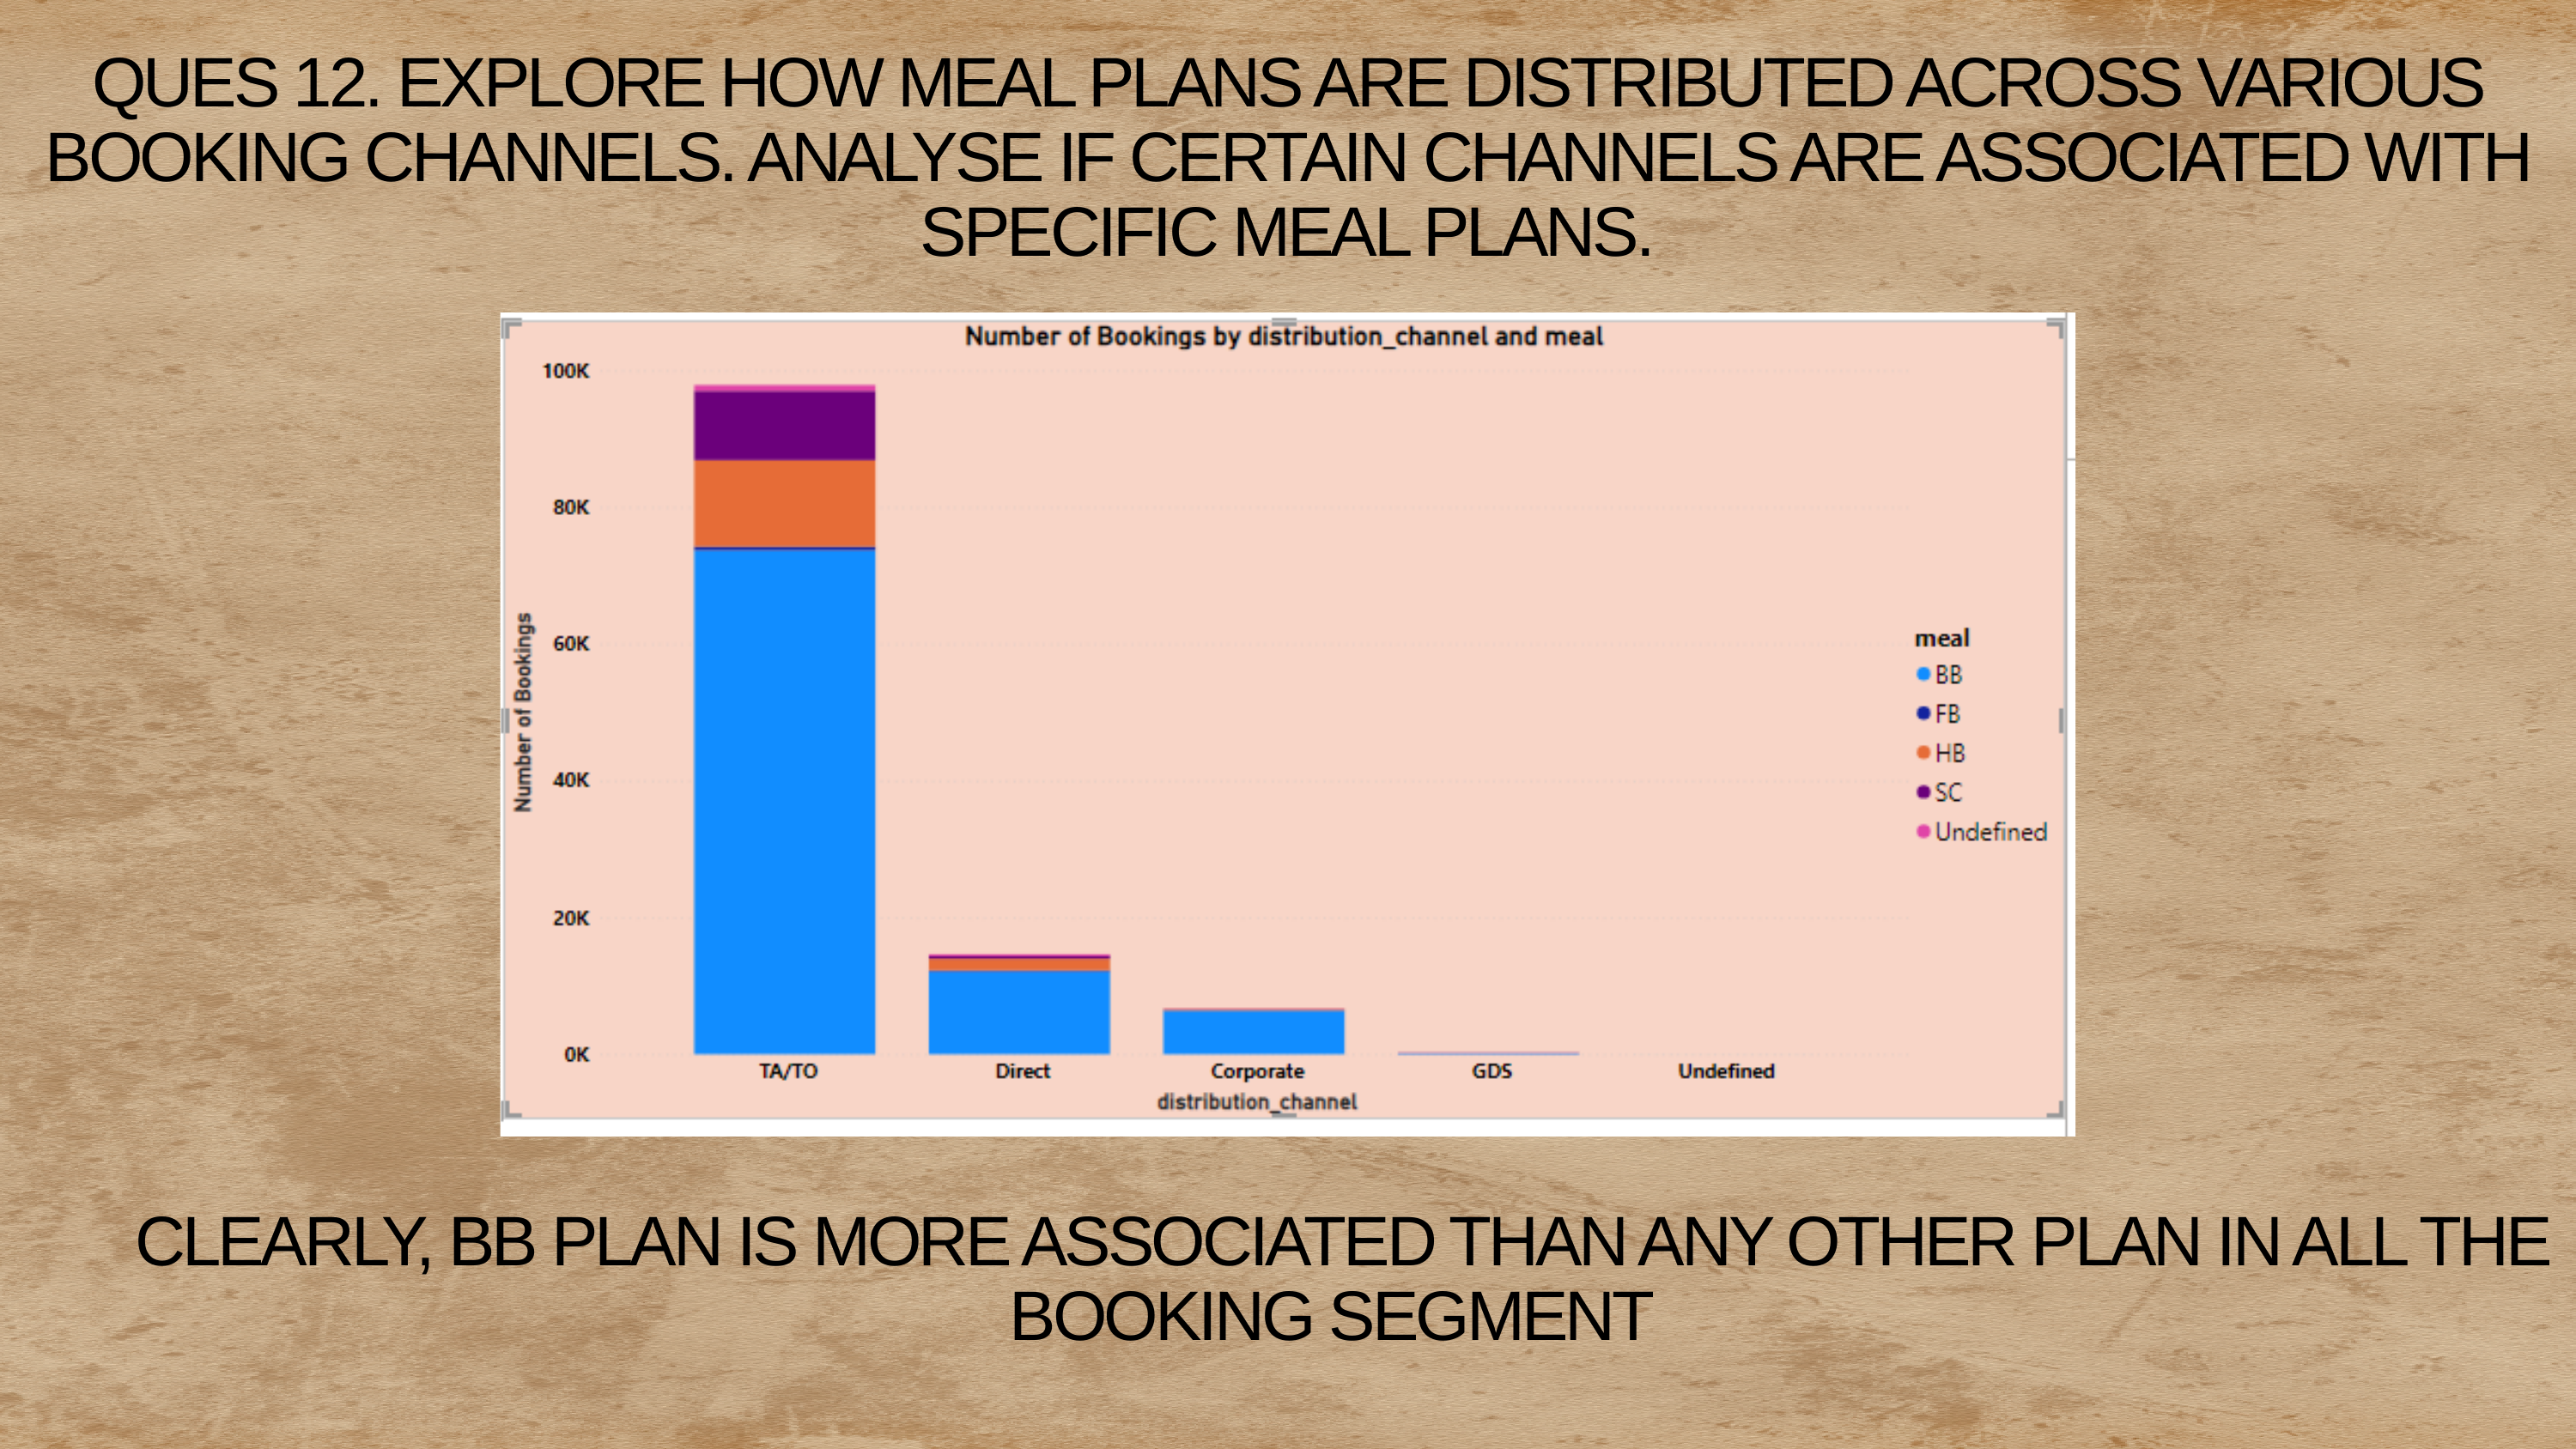

QUES 12. EXPLORE HOW MEAL PLANS ARE DISTRIBUTED ACROSS VARIOUS BOOKING CHANNELS. ANALYSE IF CERTAIN CHANNELS ARE ASSOCIATED WITH SPECIFIC MEAL PLANS.

 CLEARLY, BB PLAN IS MORE ASSOCIATED THAN ANY OTHER PLAN IN ALL THE BOOKING SEGMENT